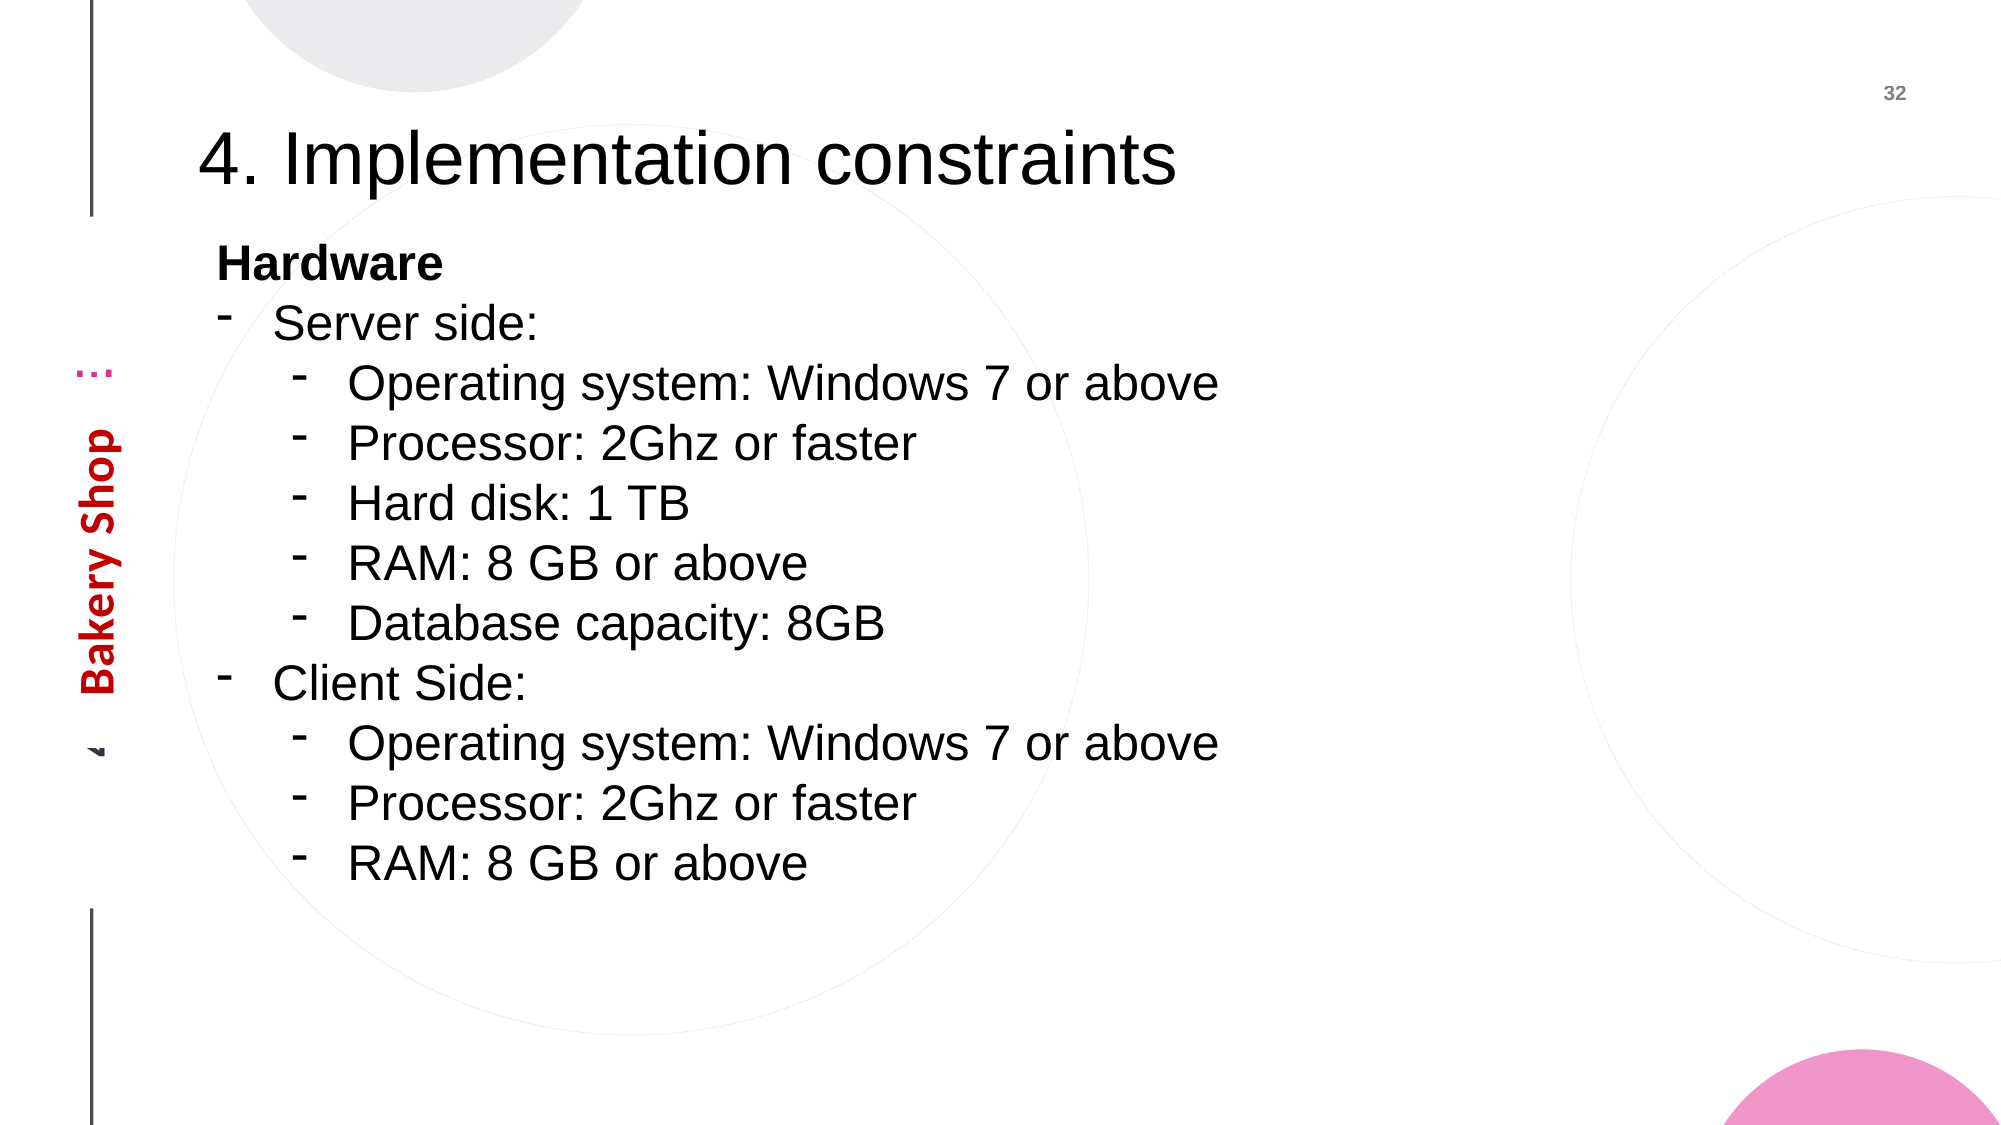

# 4. Implementation constraints

Hardware
Server side:
Operating system: Windows 7 or above
Processor: 2Ghz or faster
Hard disk: 1 TB
RAM: 8 GB or above
Database capacity: 8GB
Client Side:
Operating system: Windows 7 or above
Processor: 2Ghz or faster
RAM: 8 GB or above

Bakery Shop